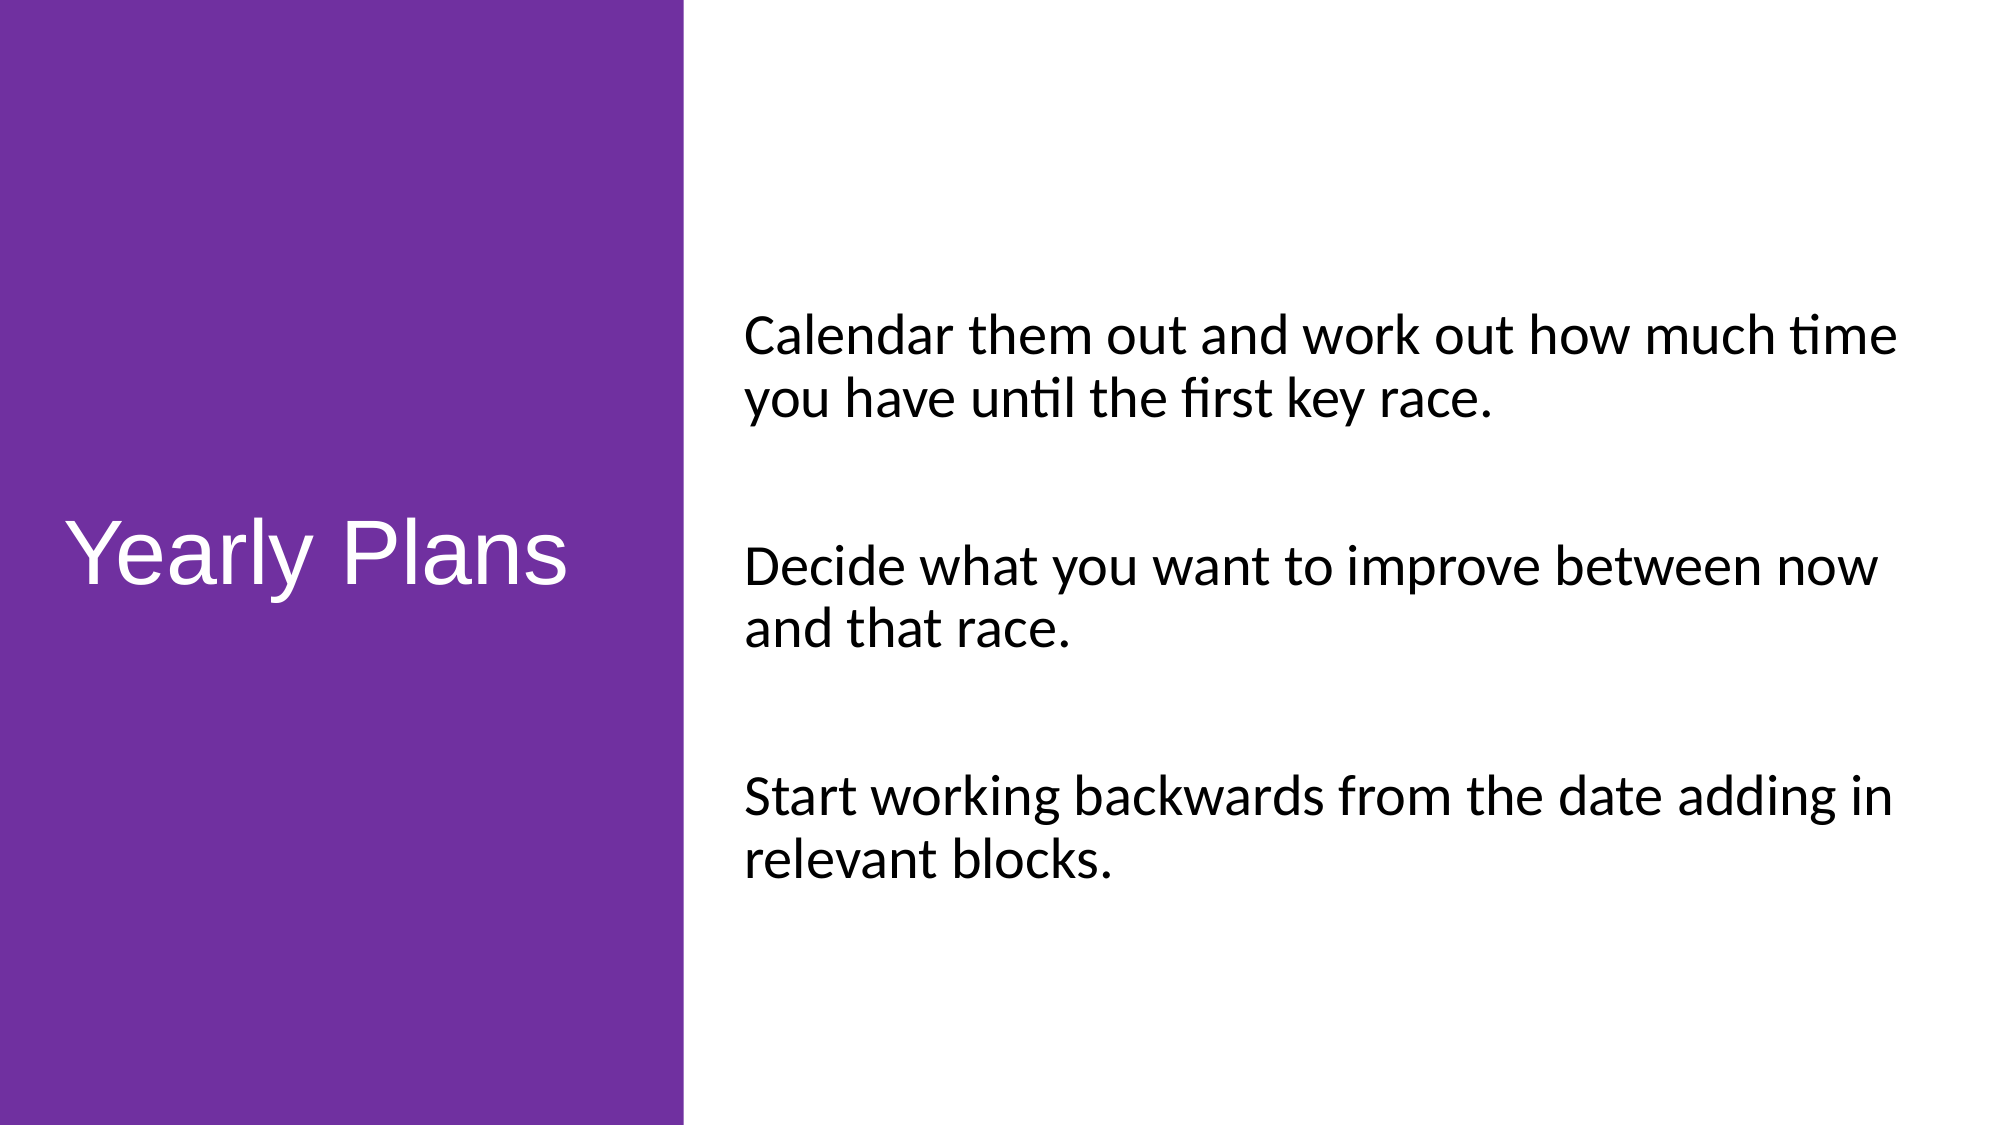

# Yearly Plans
Calendar them out and work out how much time you have until the first key race.

Decide what you want to improve between now and that race.

Start working backwards from the date adding in relevant blocks.